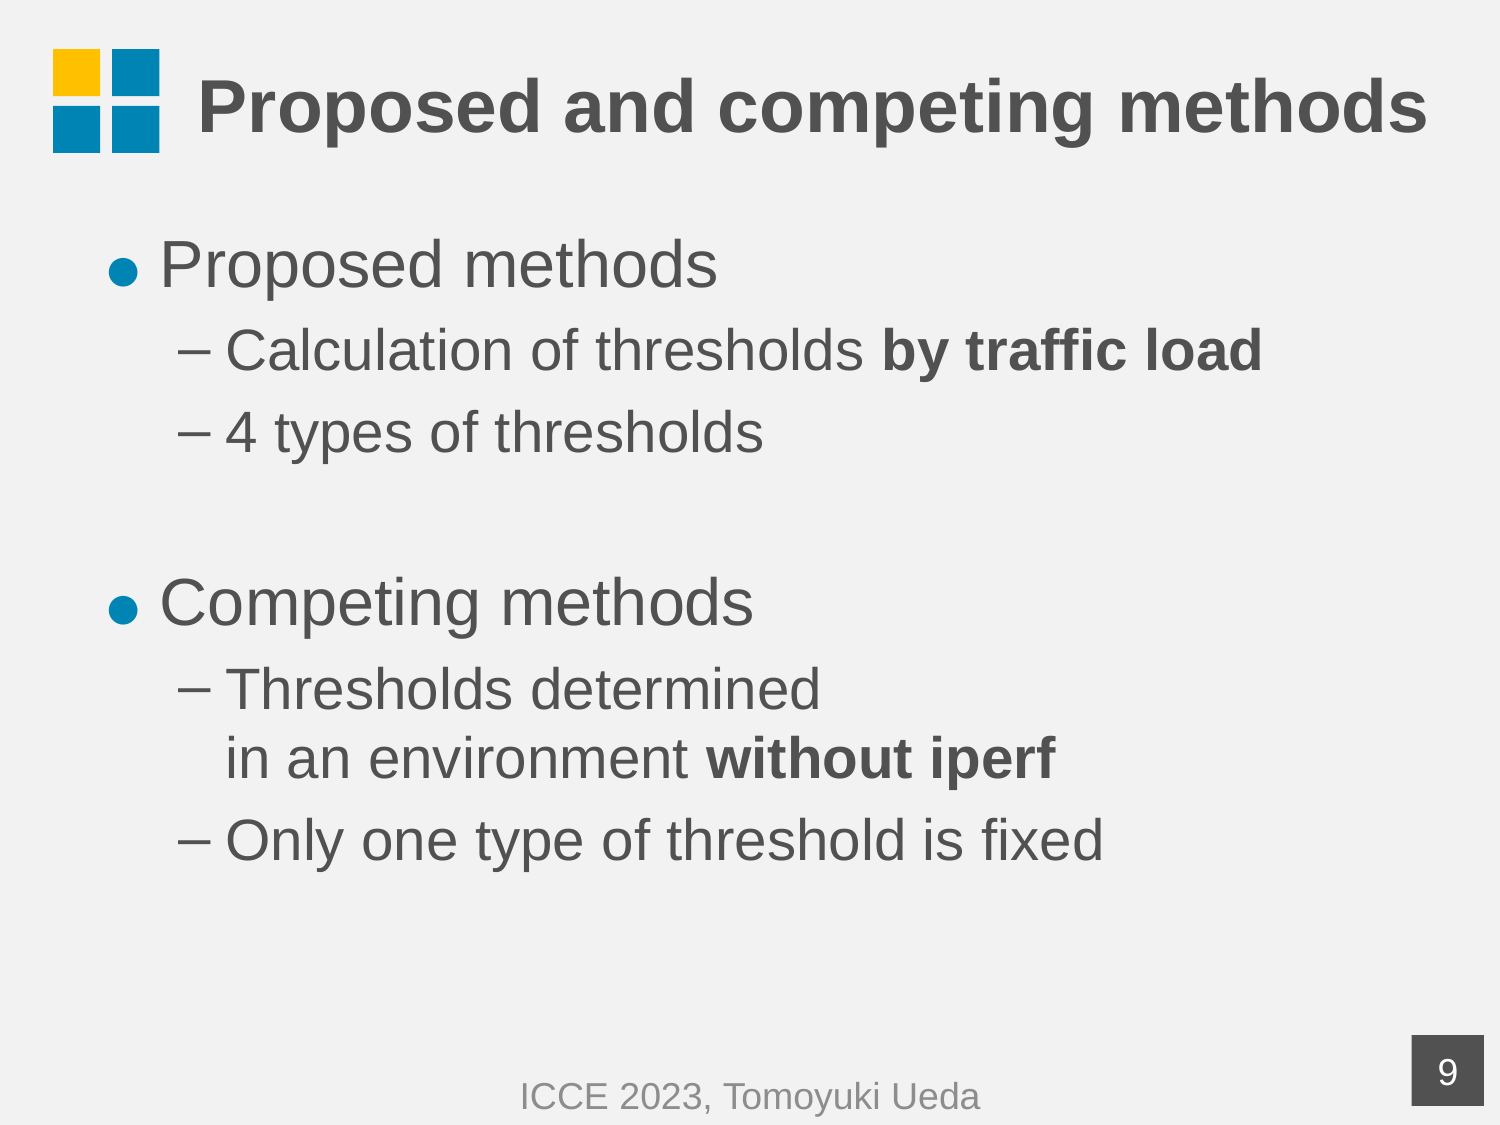

# Proposed and competing methods
Proposed methods
Calculation of thresholds by traffic load
4 types of thresholds

Competing methods
Thresholds determined
in an environment without iperf
Only one type of threshold is fixed
9
ICCE 2023, Tomoyuki Ueda